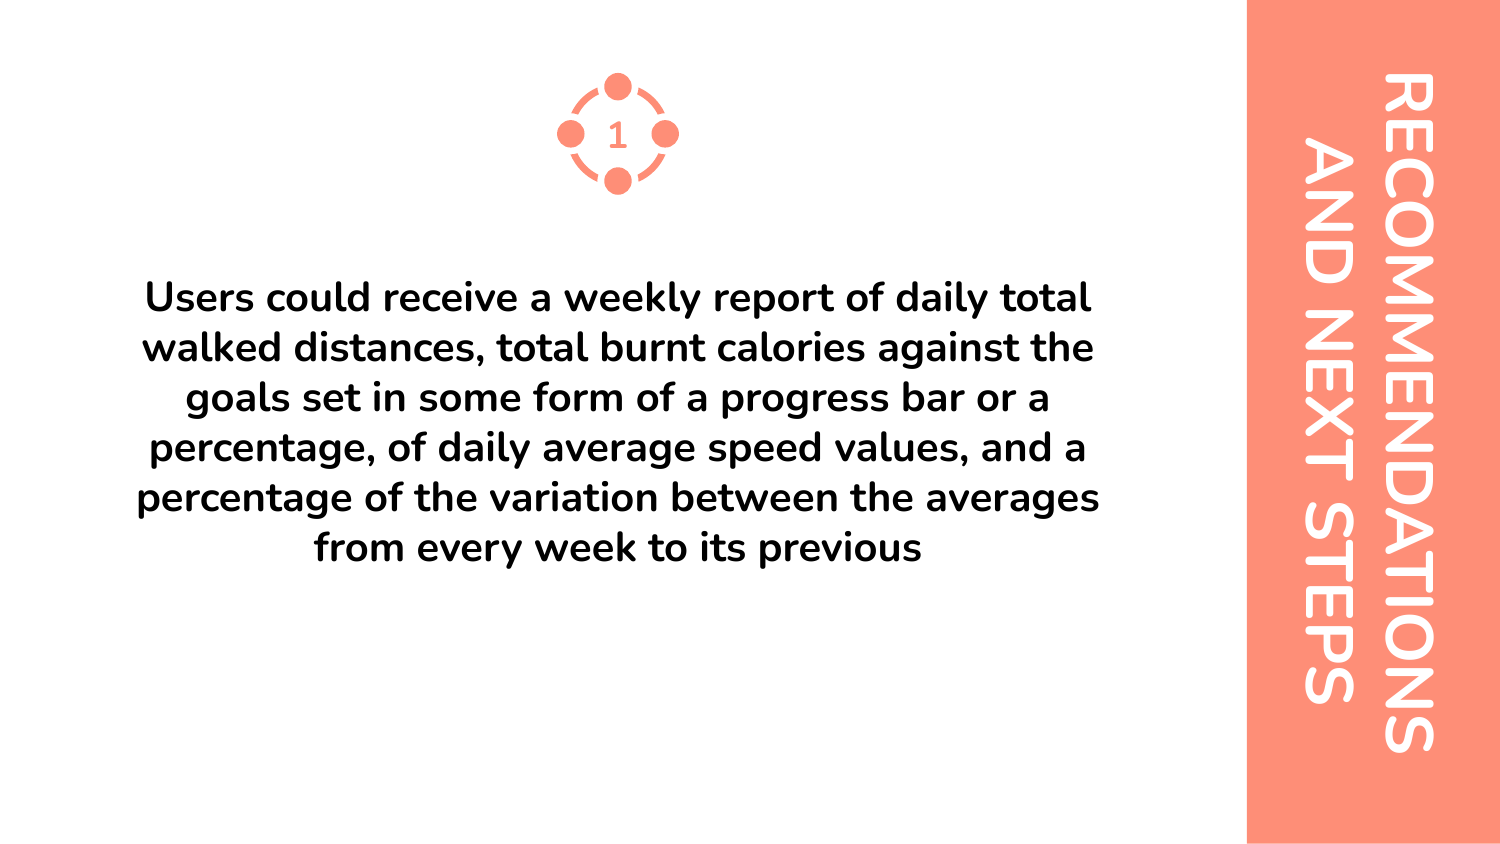

RECOMMENDATIONS
AND NEXT STEPS

1
Users could receive a weekly report of daily total walked distances, total burnt calories against the goals set in some form of a progress bar or a percentage, of daily average speed values, and a percentage of the variation between the averages from every week to its previous